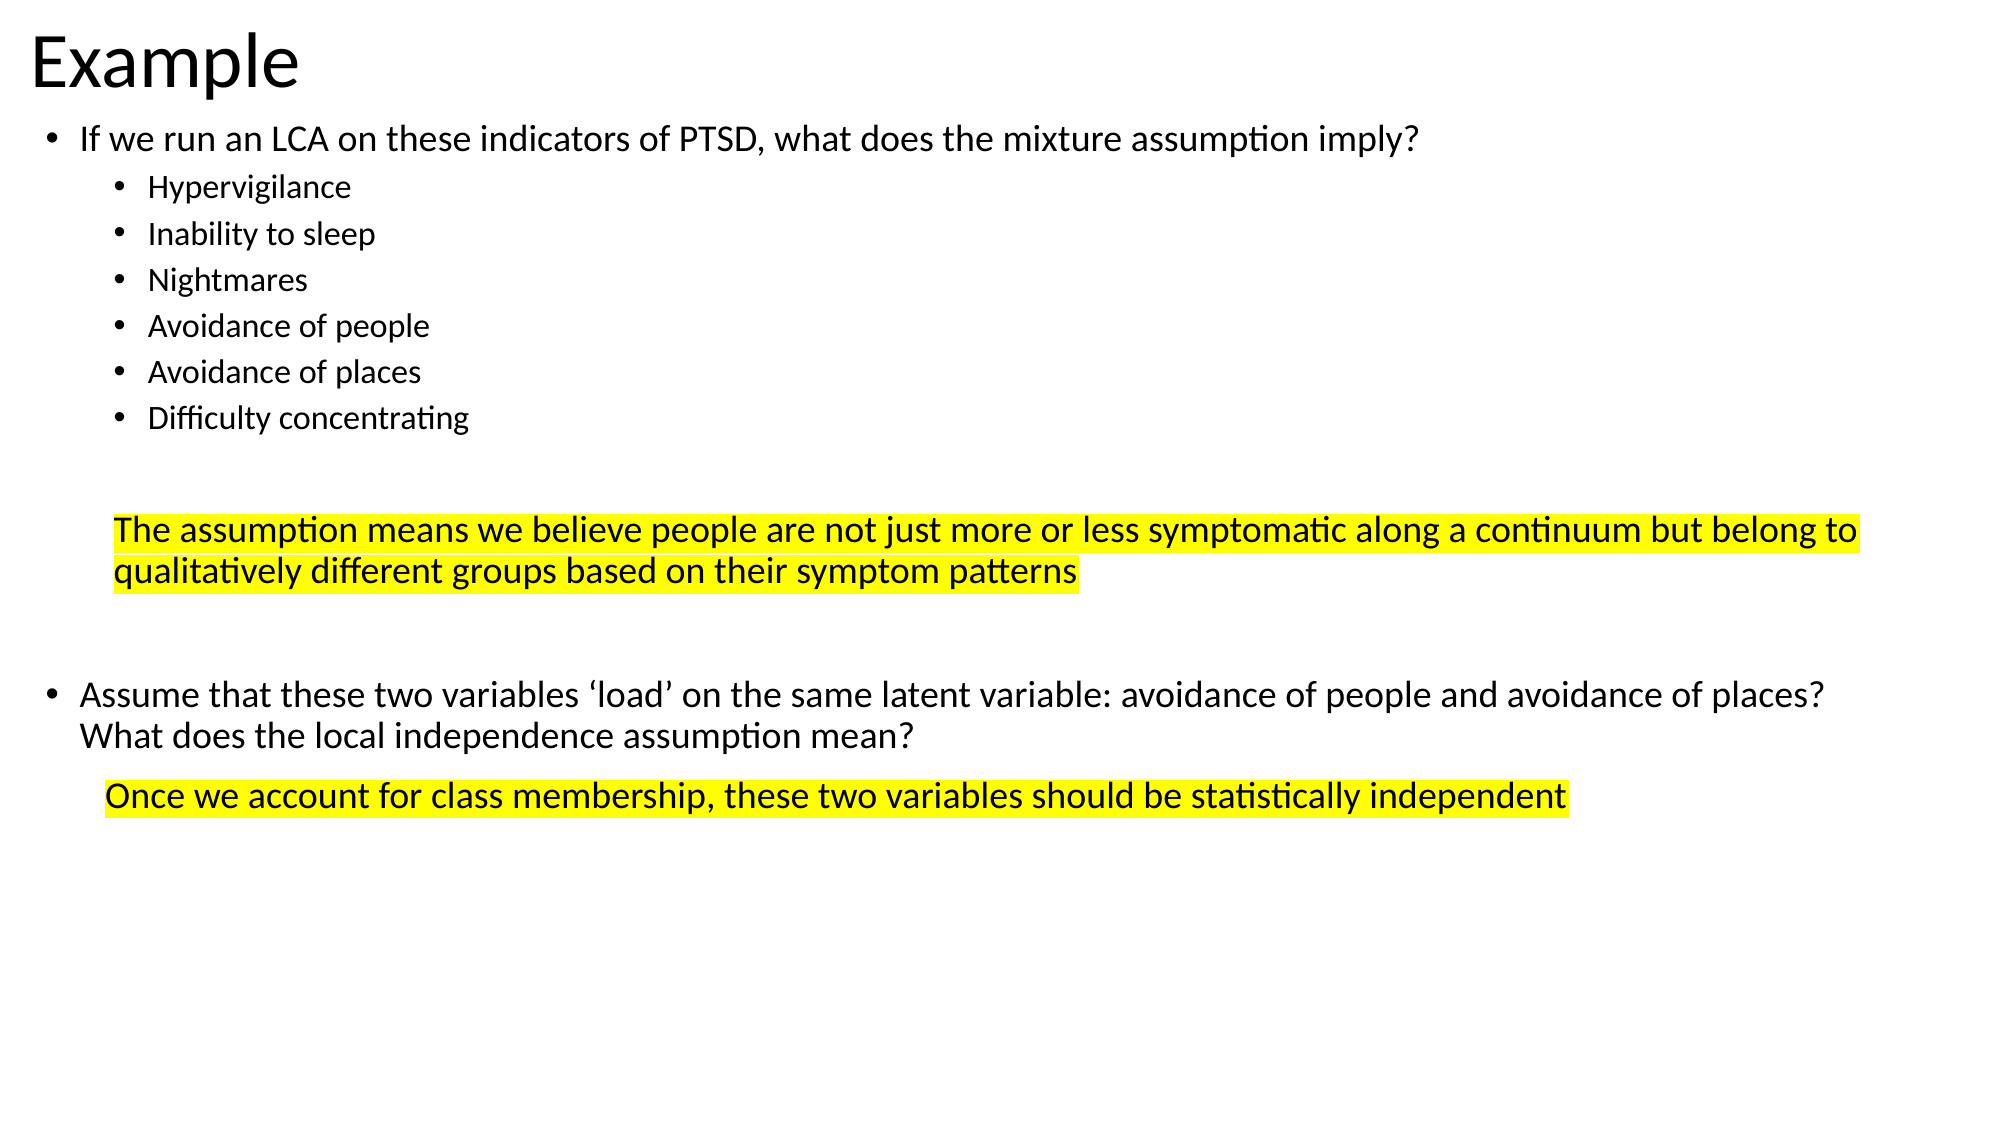

# Example
If we run an LCA on these indicators of PTSD, what does the mixture assumption imply?
Hypervigilance
Inability to sleep
Nightmares
Avoidance of people
Avoidance of places
Difficulty concentrating

The assumption means we believe people are not just more or less symptomatic along a continuum but belong to qualitatively different groups based on their symptom patterns

Assume that these two variables ‘load’ on the same latent variable: avoidance of people and avoidance of places? What does the local independence assumption mean?
       Once we account for class membership, these two variables should be statistically independent